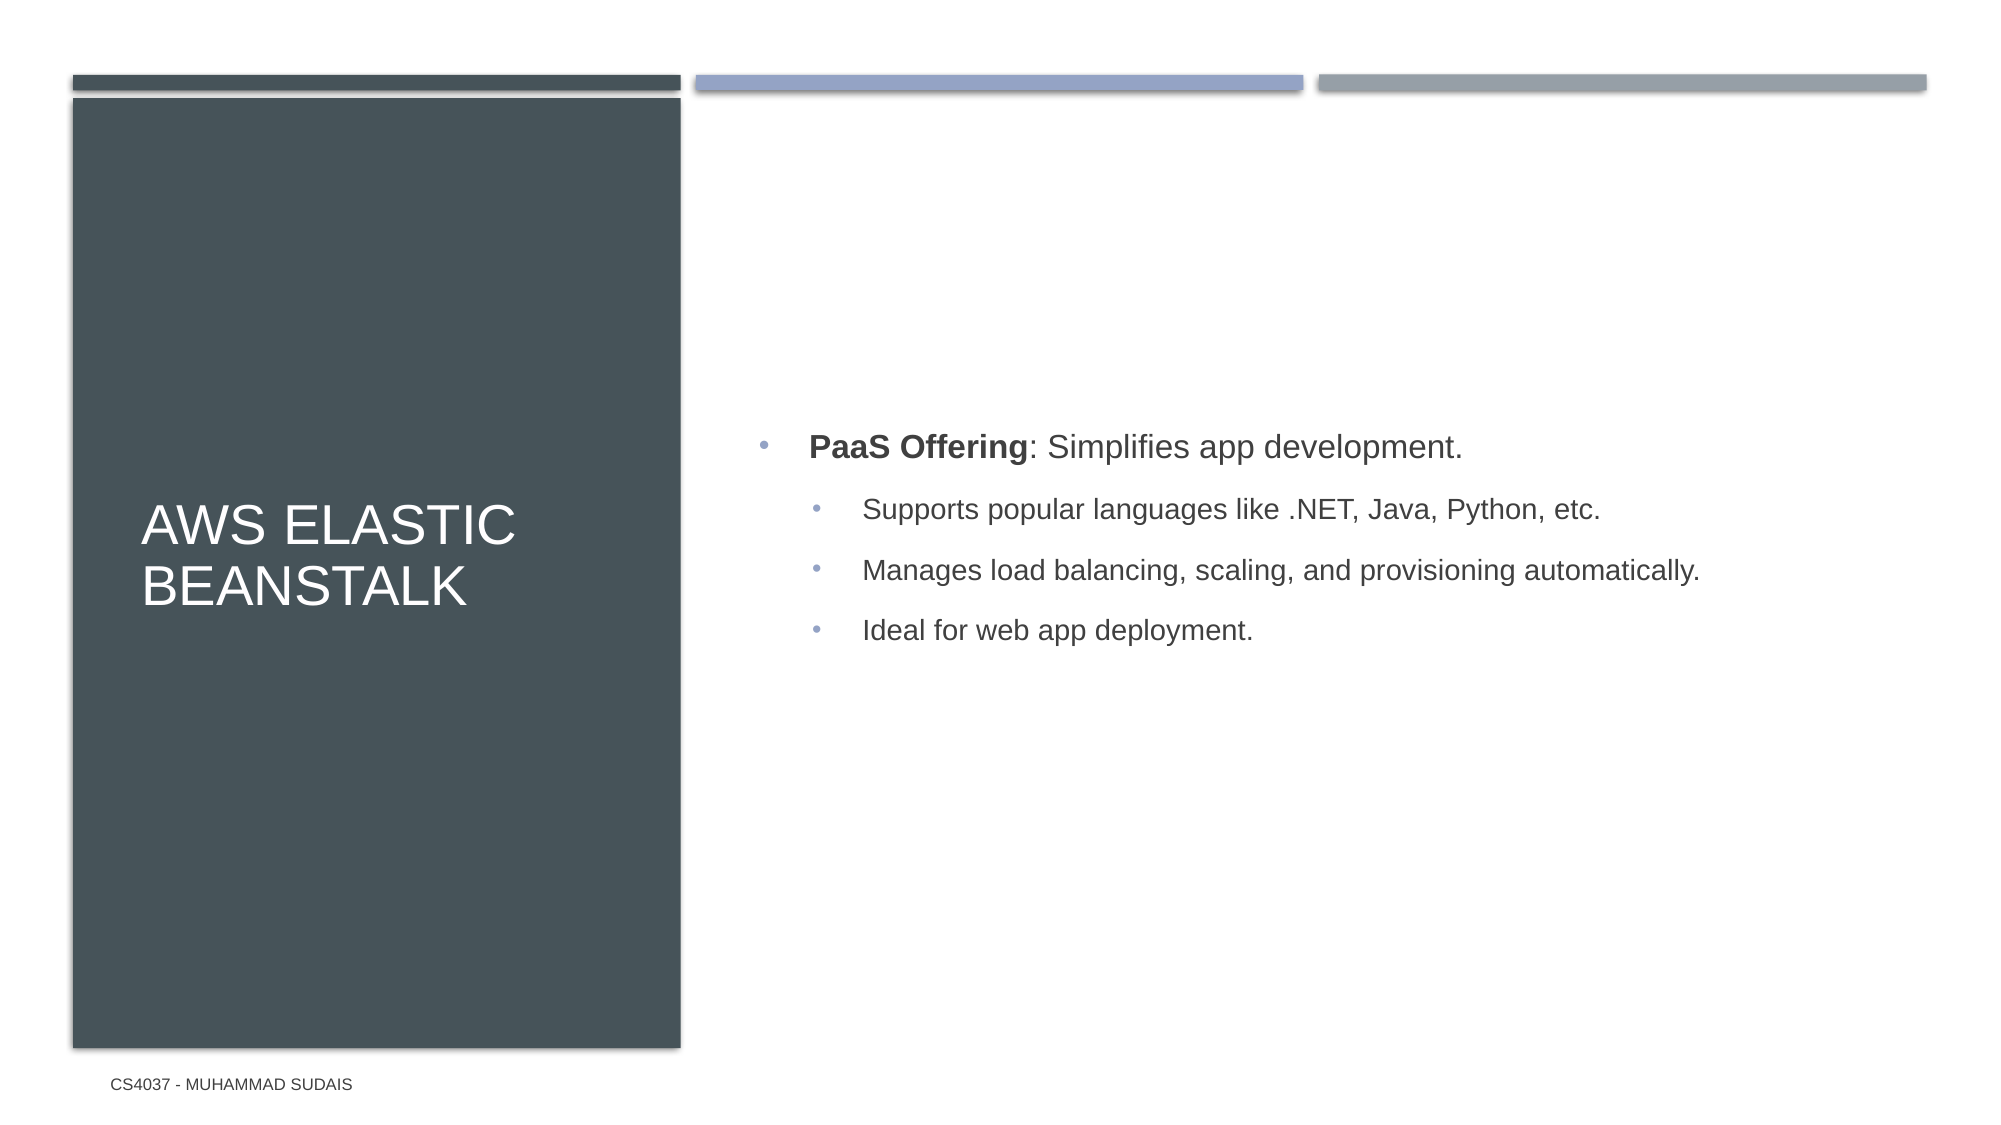

# AWS Elastic Beanstalk
PaaS Offering: Simplifies app development.
Supports popular languages like .NET, Java, Python, etc.
Manages load balancing, scaling, and provisioning automatically.
Ideal for web app deployment.

CS4037 - Muhammad Sudais